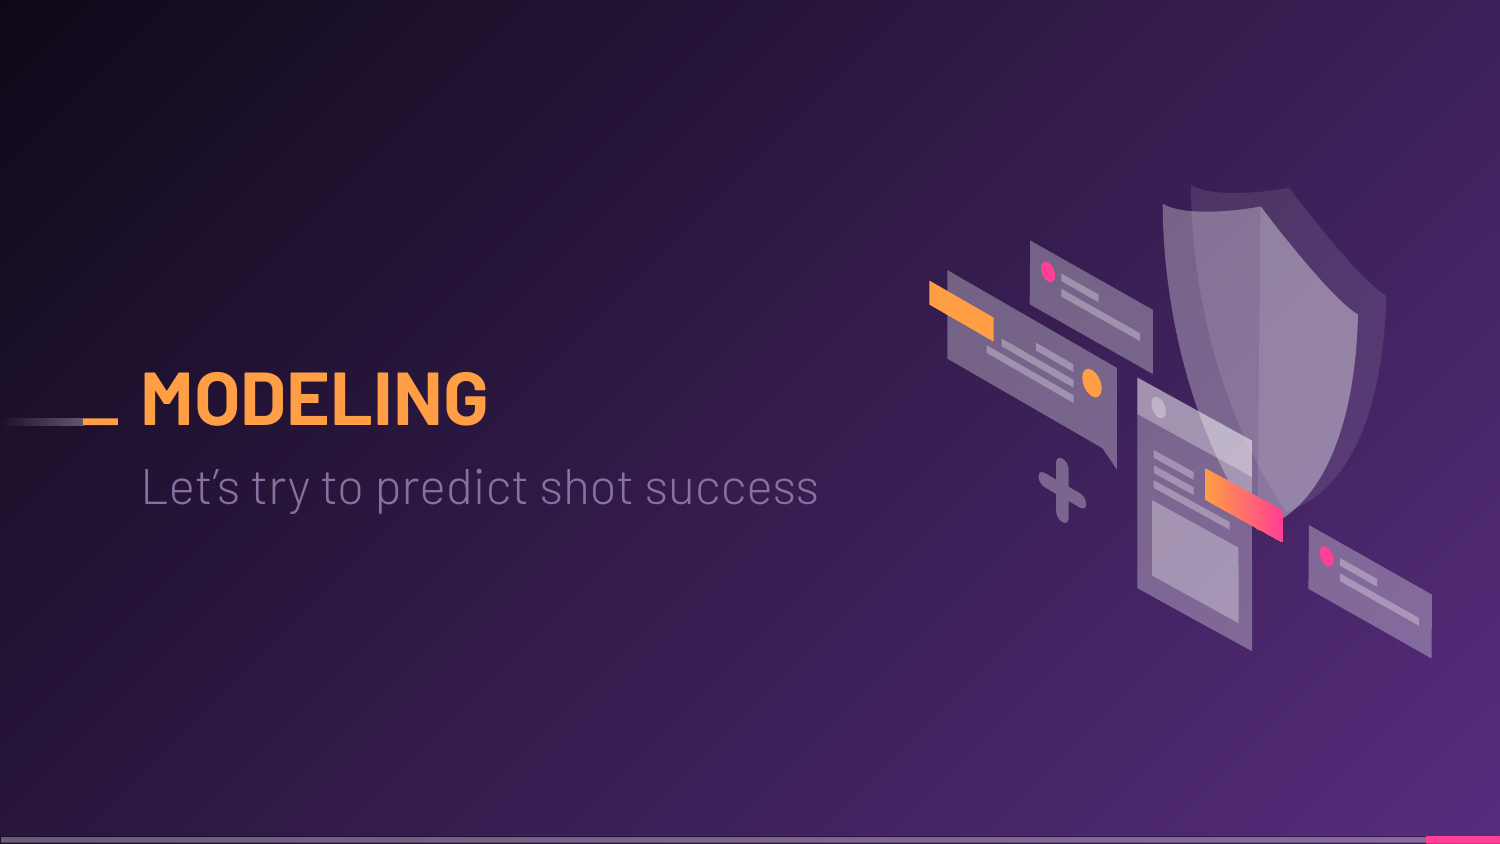

# MODELING
Let’s try to predict shot success